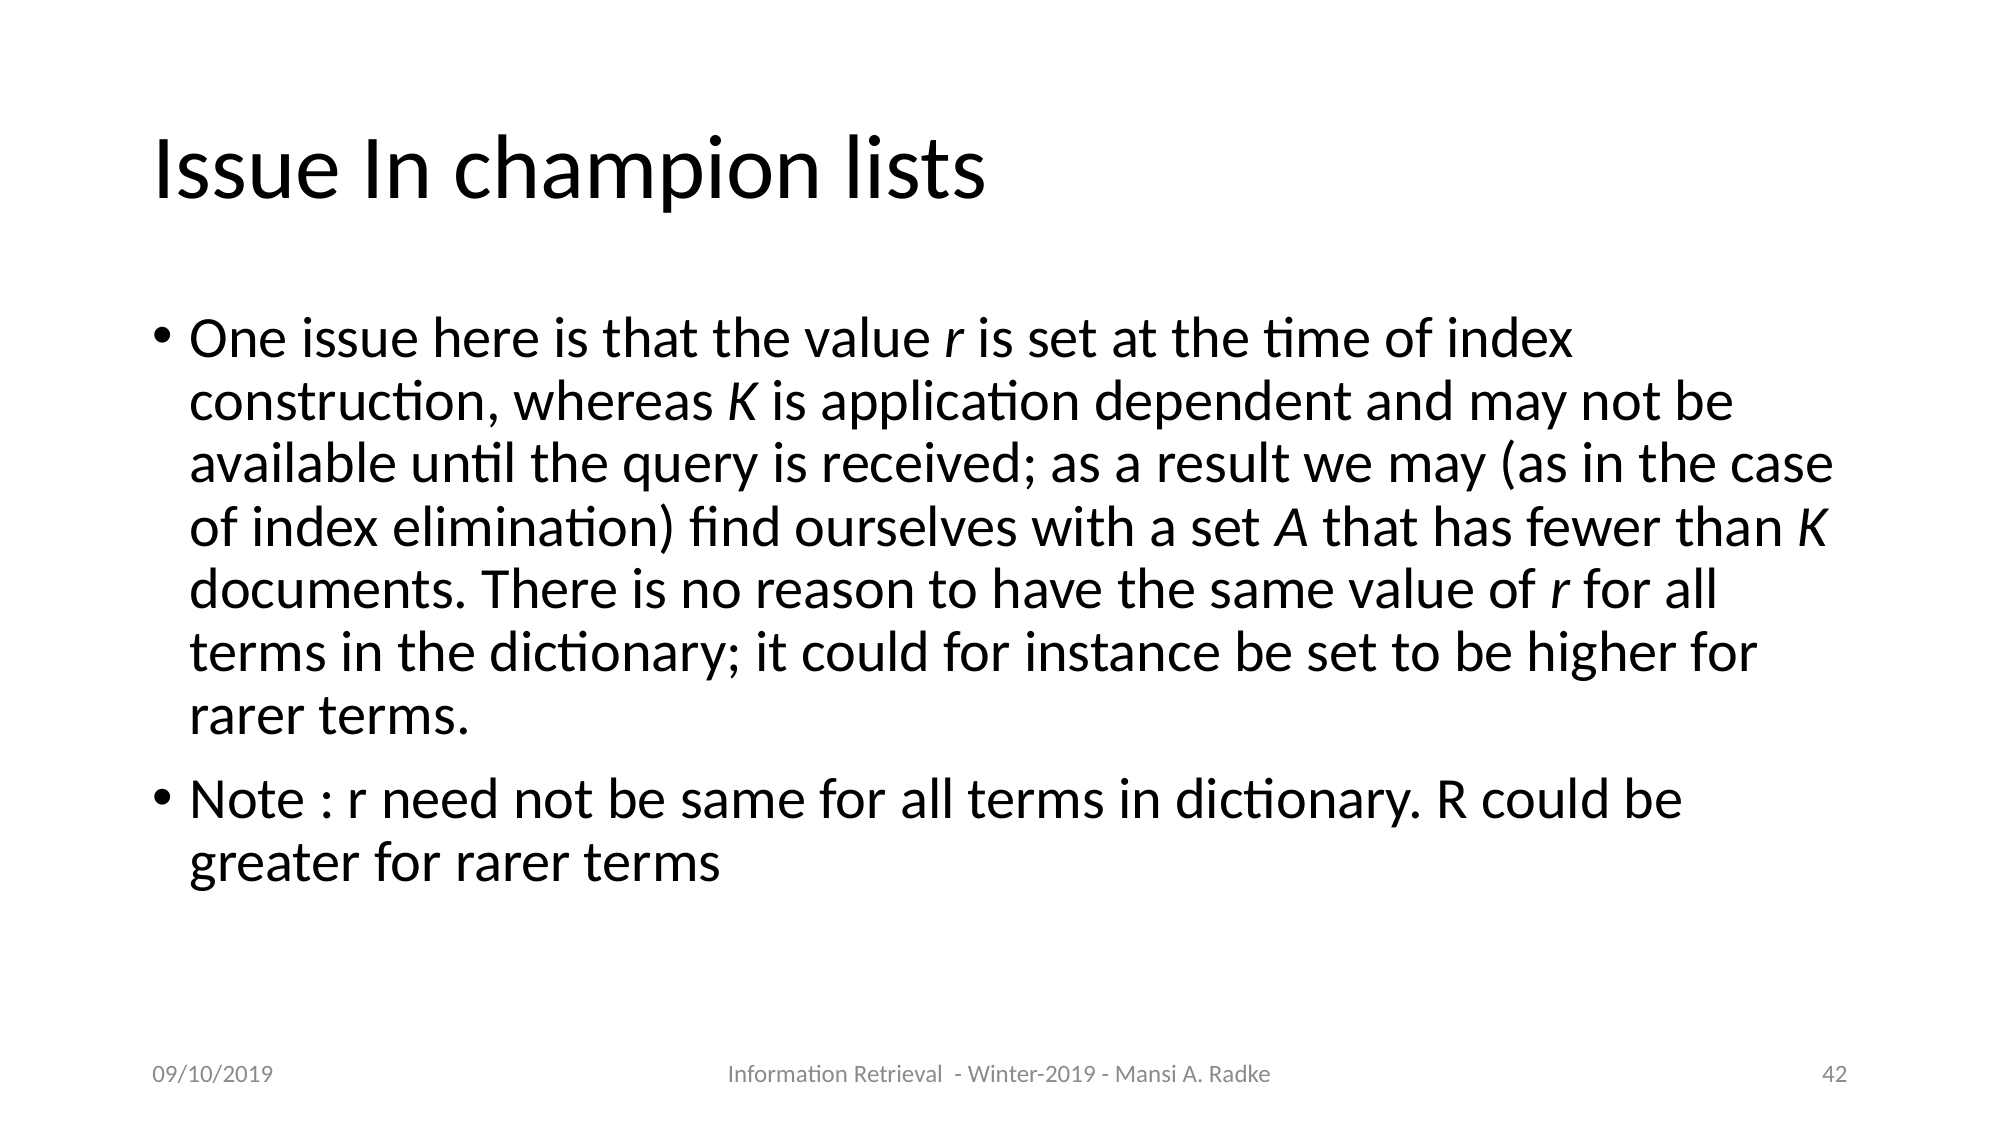

Issue In champion lists
One issue here is that the value r is set at the time of index construction, whereas K is application dependent and may not be available until the query is received; as a result we may (as in the case of index elimination) find ourselves with a set A that has fewer than K documents. There is no reason to have the same value of r for all terms in the dictionary; it could for instance be set to be higher for rarer terms.
Note : r need not be same for all terms in dictionary. R could be greater for rarer terms
09/10/2019
Information Retrieval  - Winter-2019 - Mansi A. Radke
42